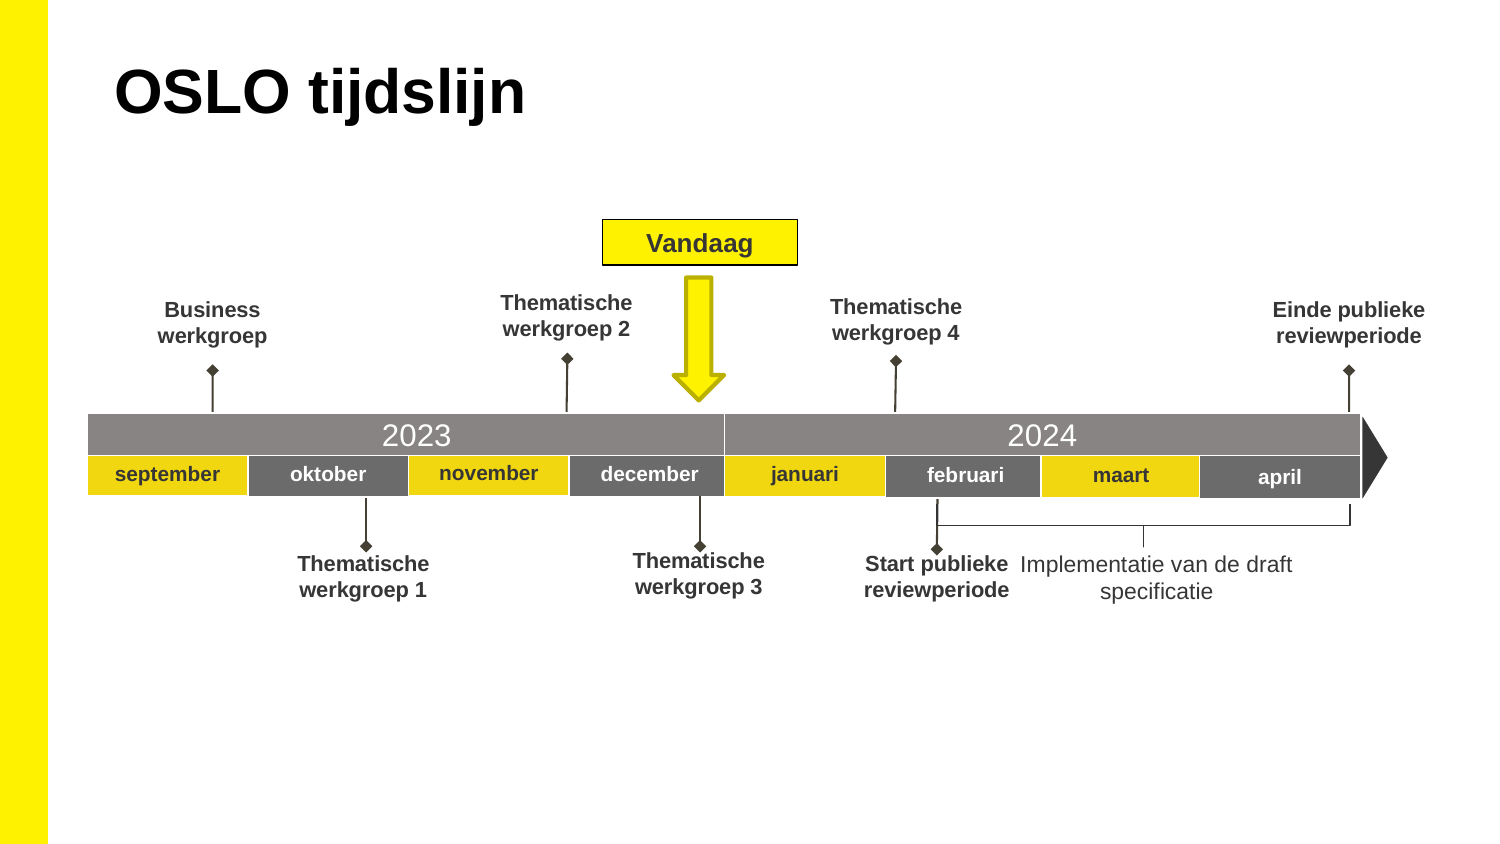

OSLO tijdslijn
Vandaag

Thematische werkgroep 2
Thematische werkgroep 4
Business werkgroep
Einde publieke reviewperiode

2023
2024

november
september
december
januari
oktober
februari
maart
april
Thematische werkgroep 3
Thematische werkgroep 1
Start publieke reviewperiode
Implementatie van de draft specificatie